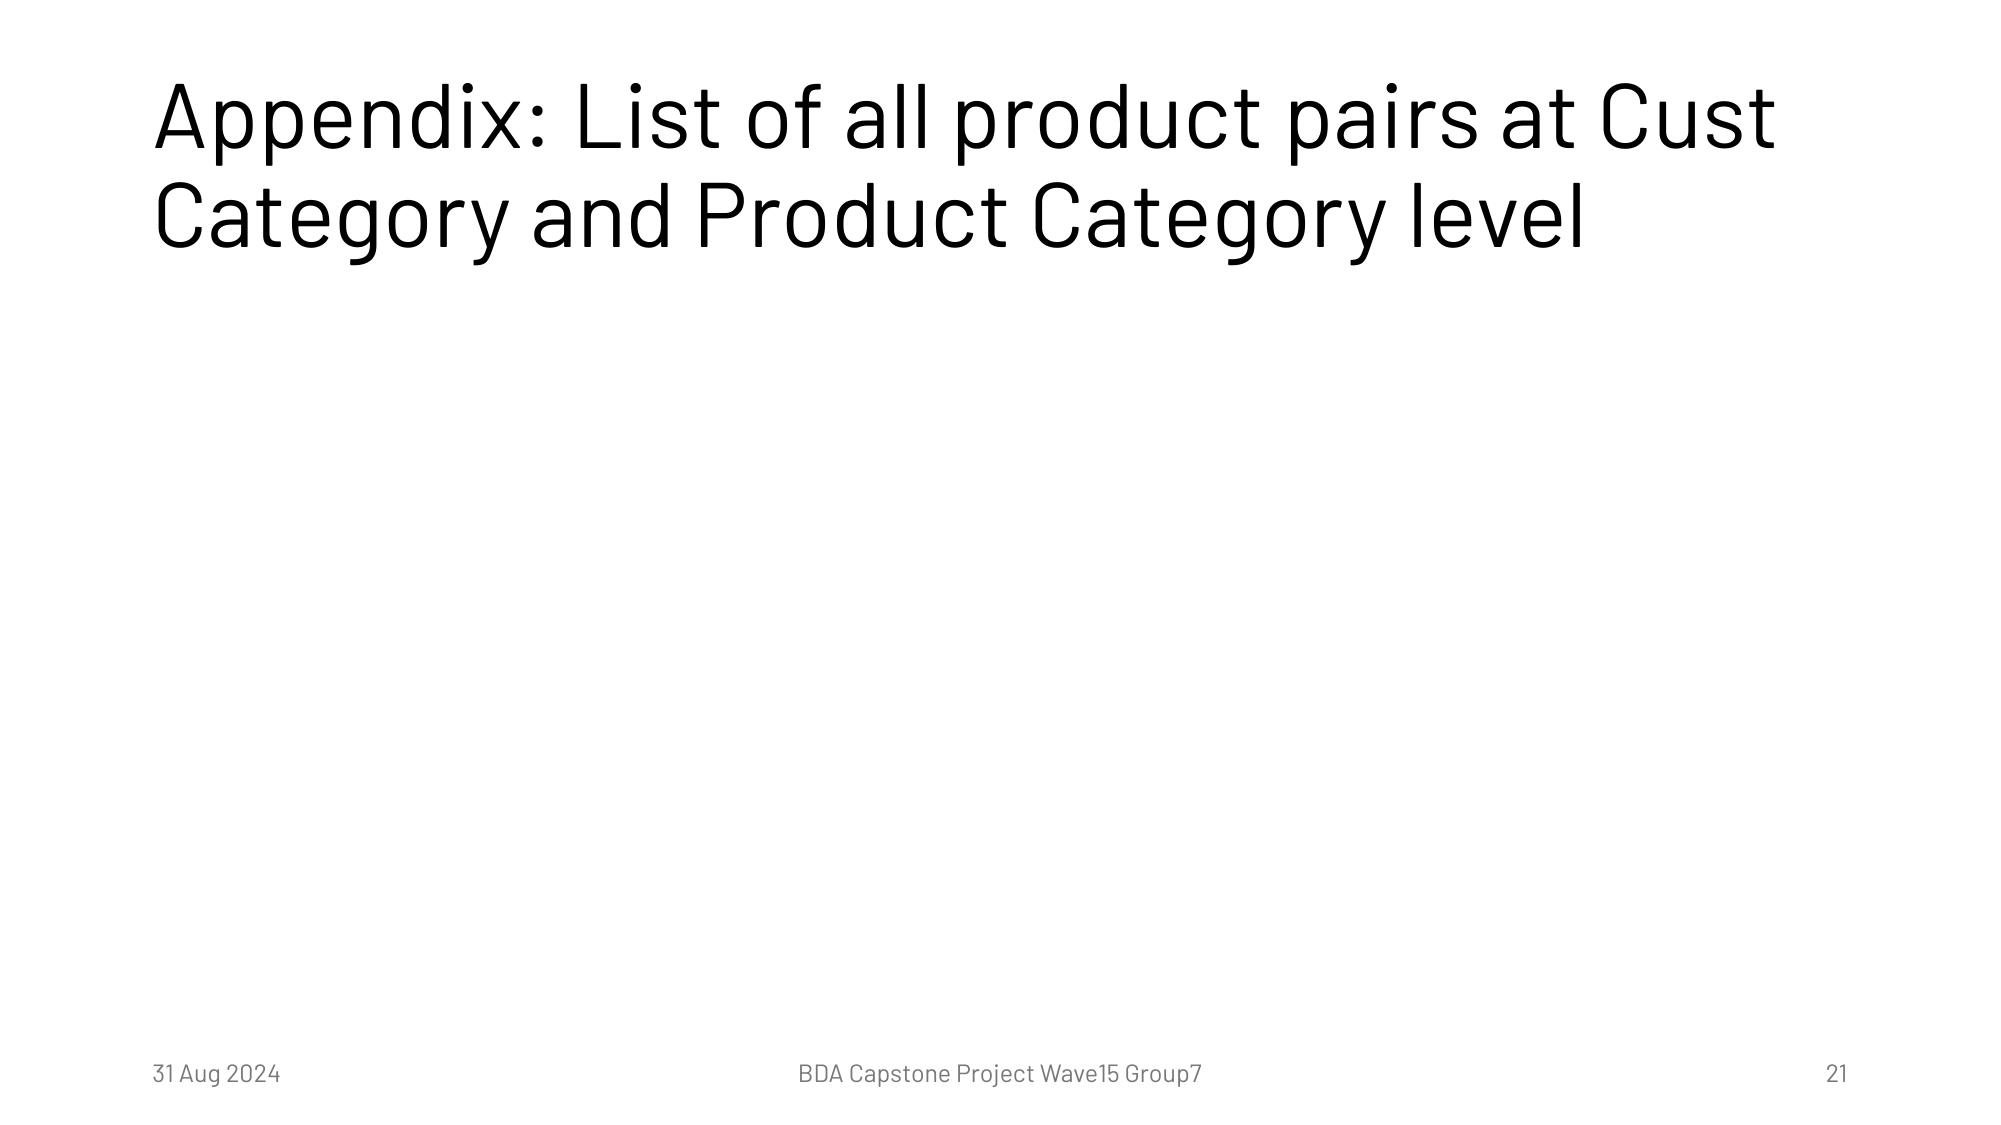

# Appendix: List of all product pairs at Cust Category and Product Category level

31 Aug 2024
BDA Capstone Project Wave15 Group7
21